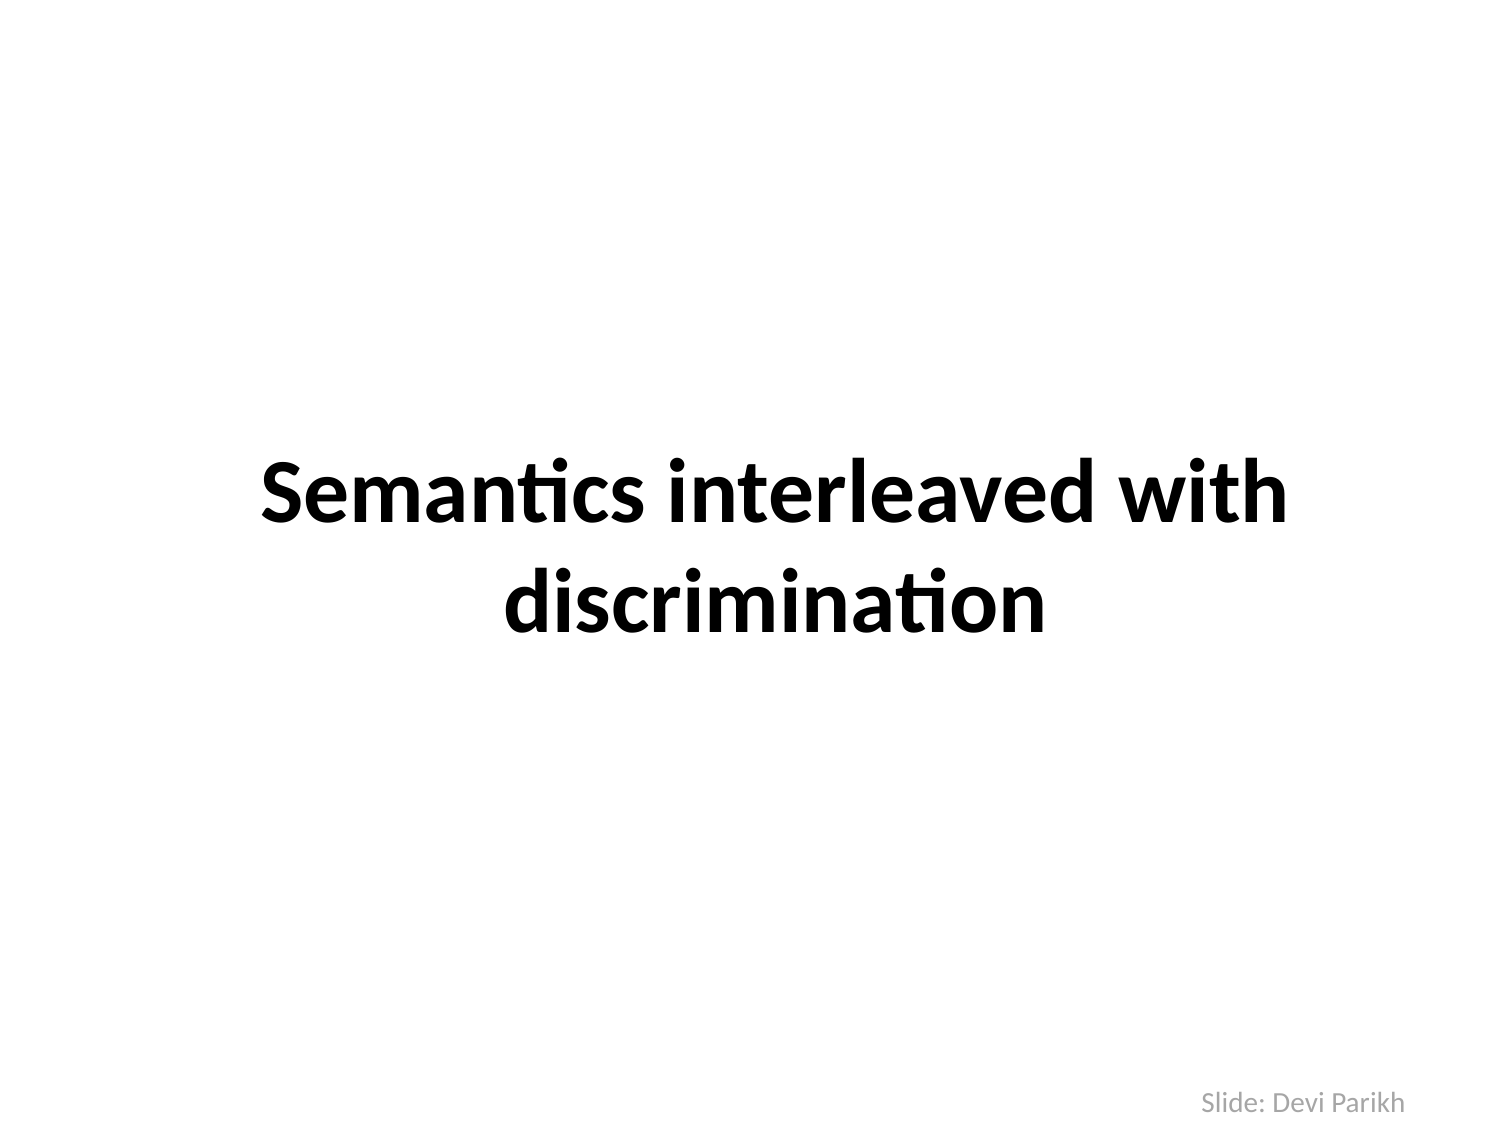

# Semantics interleaved with discrimination
Slide: Devi Parikh